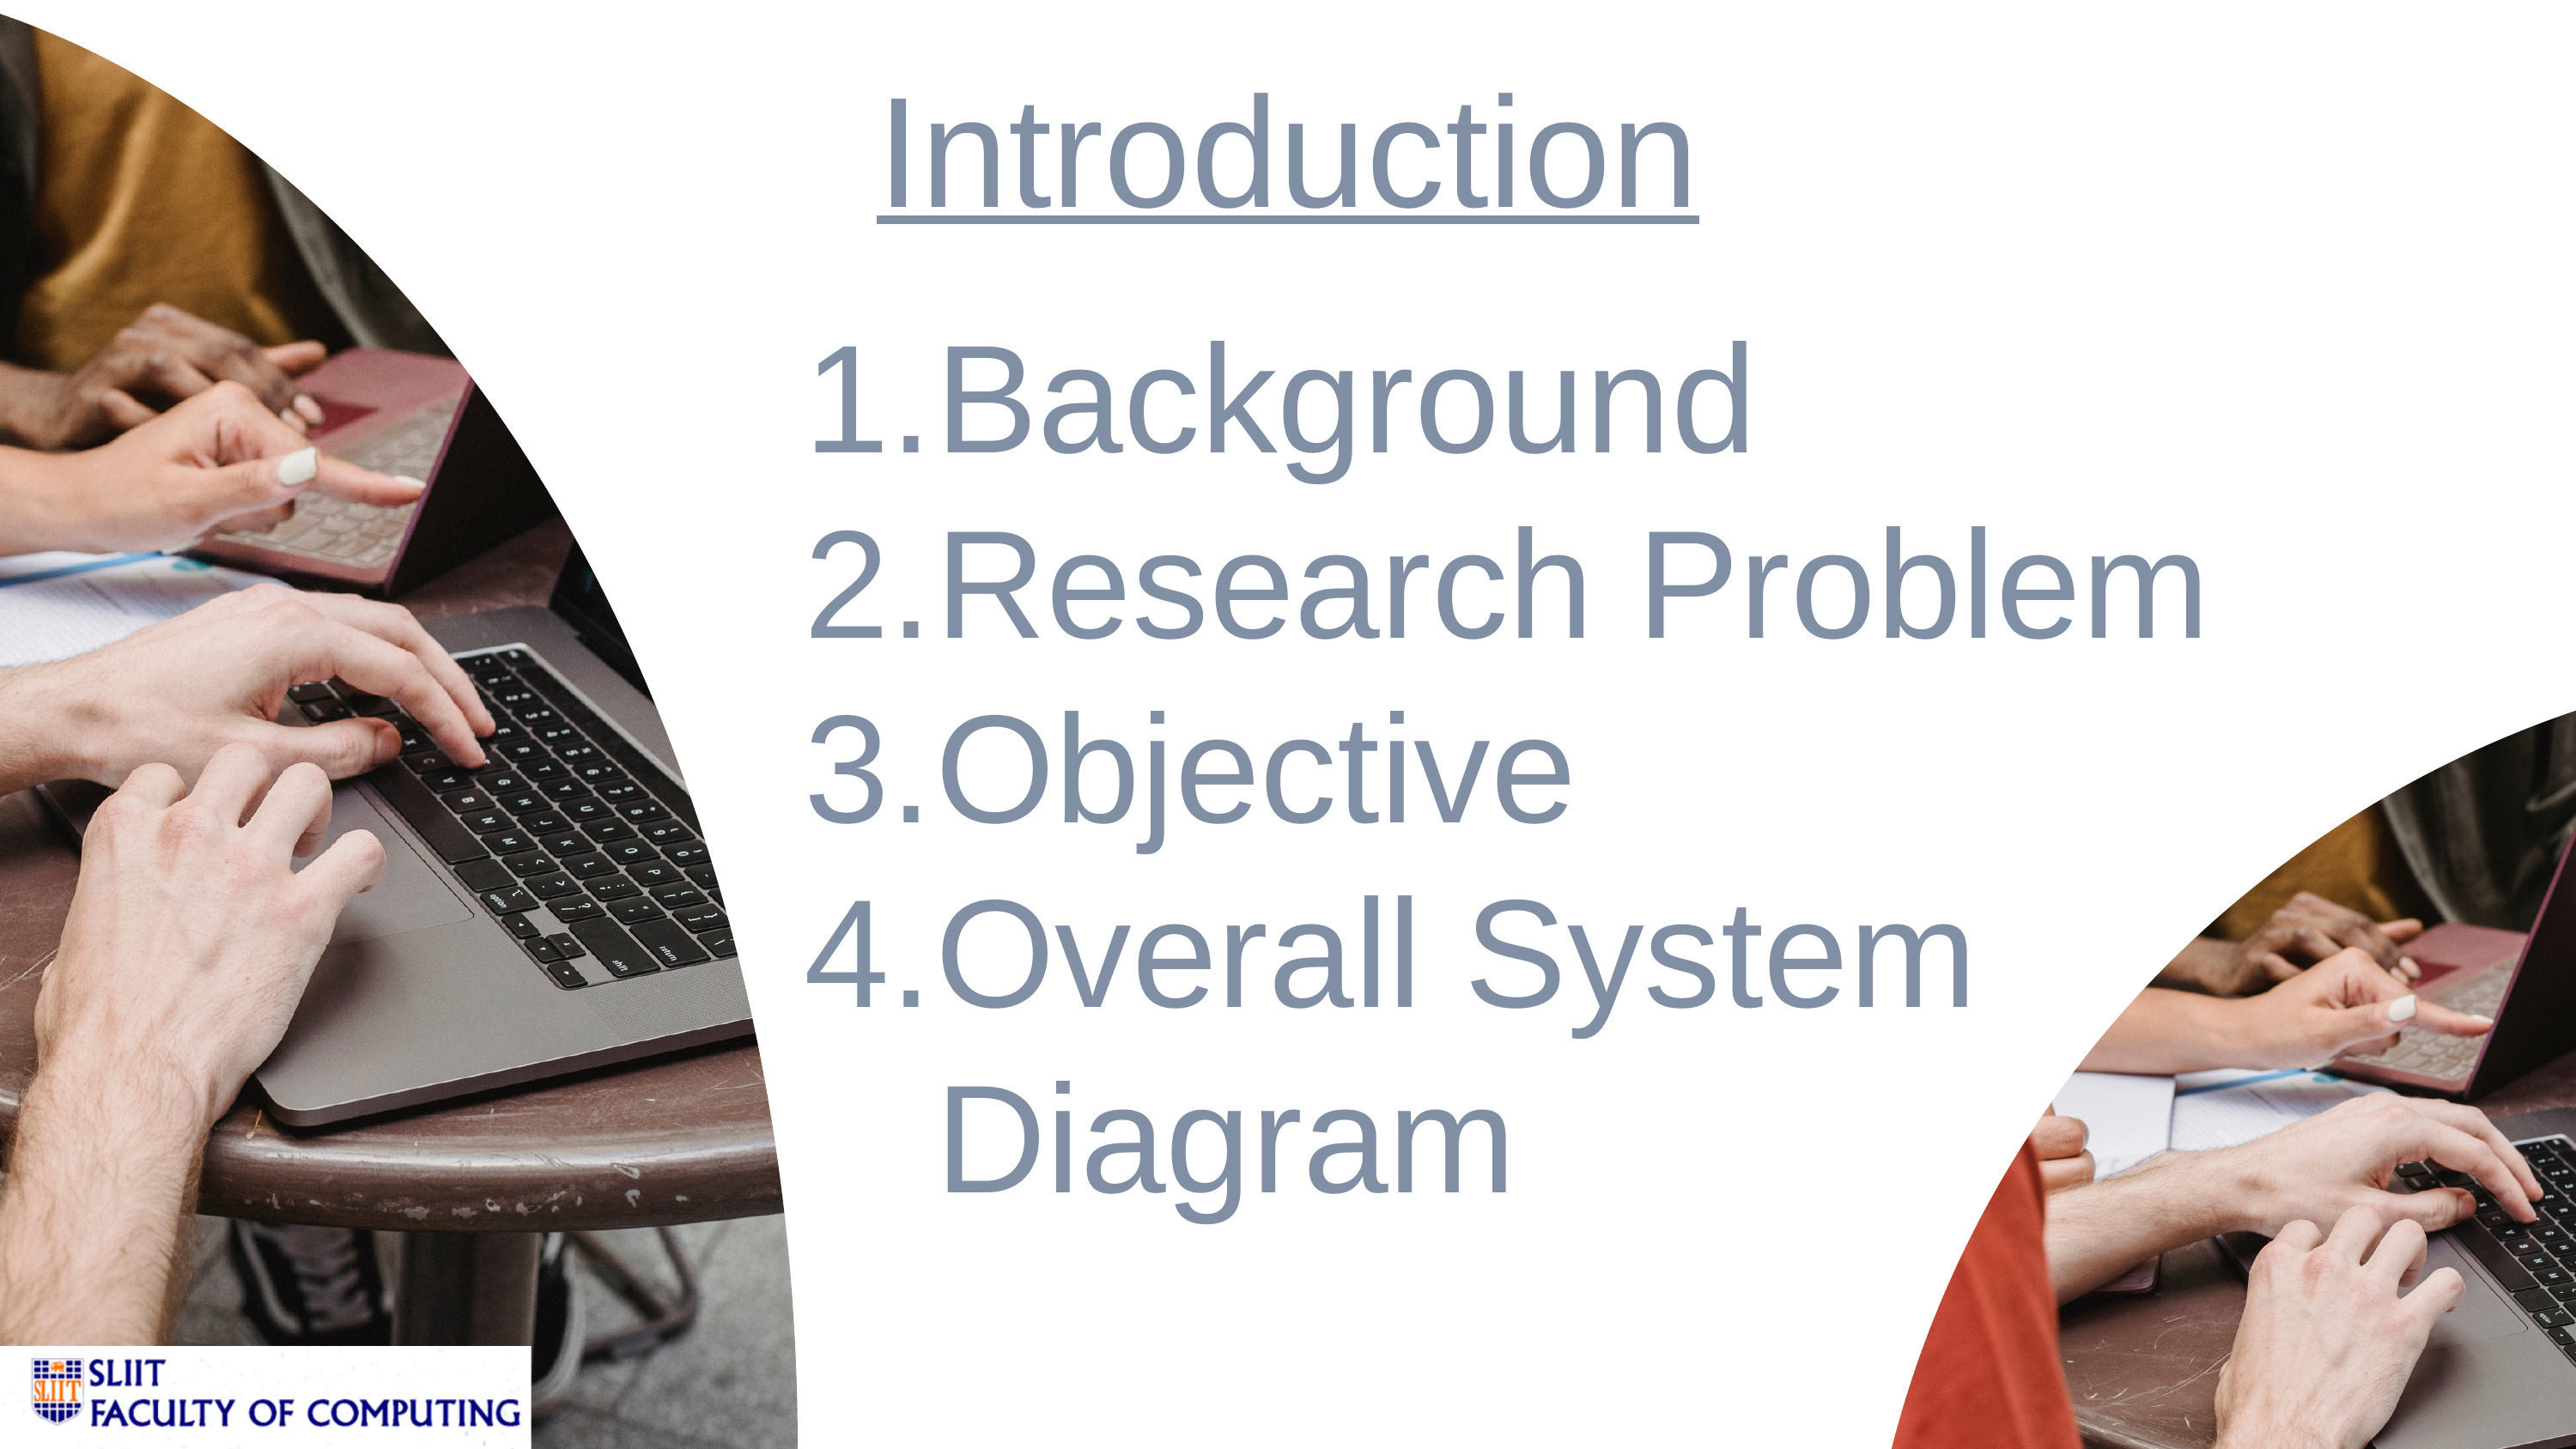

Introduction
Background
Research Problem
Objective
Overall System Diagram